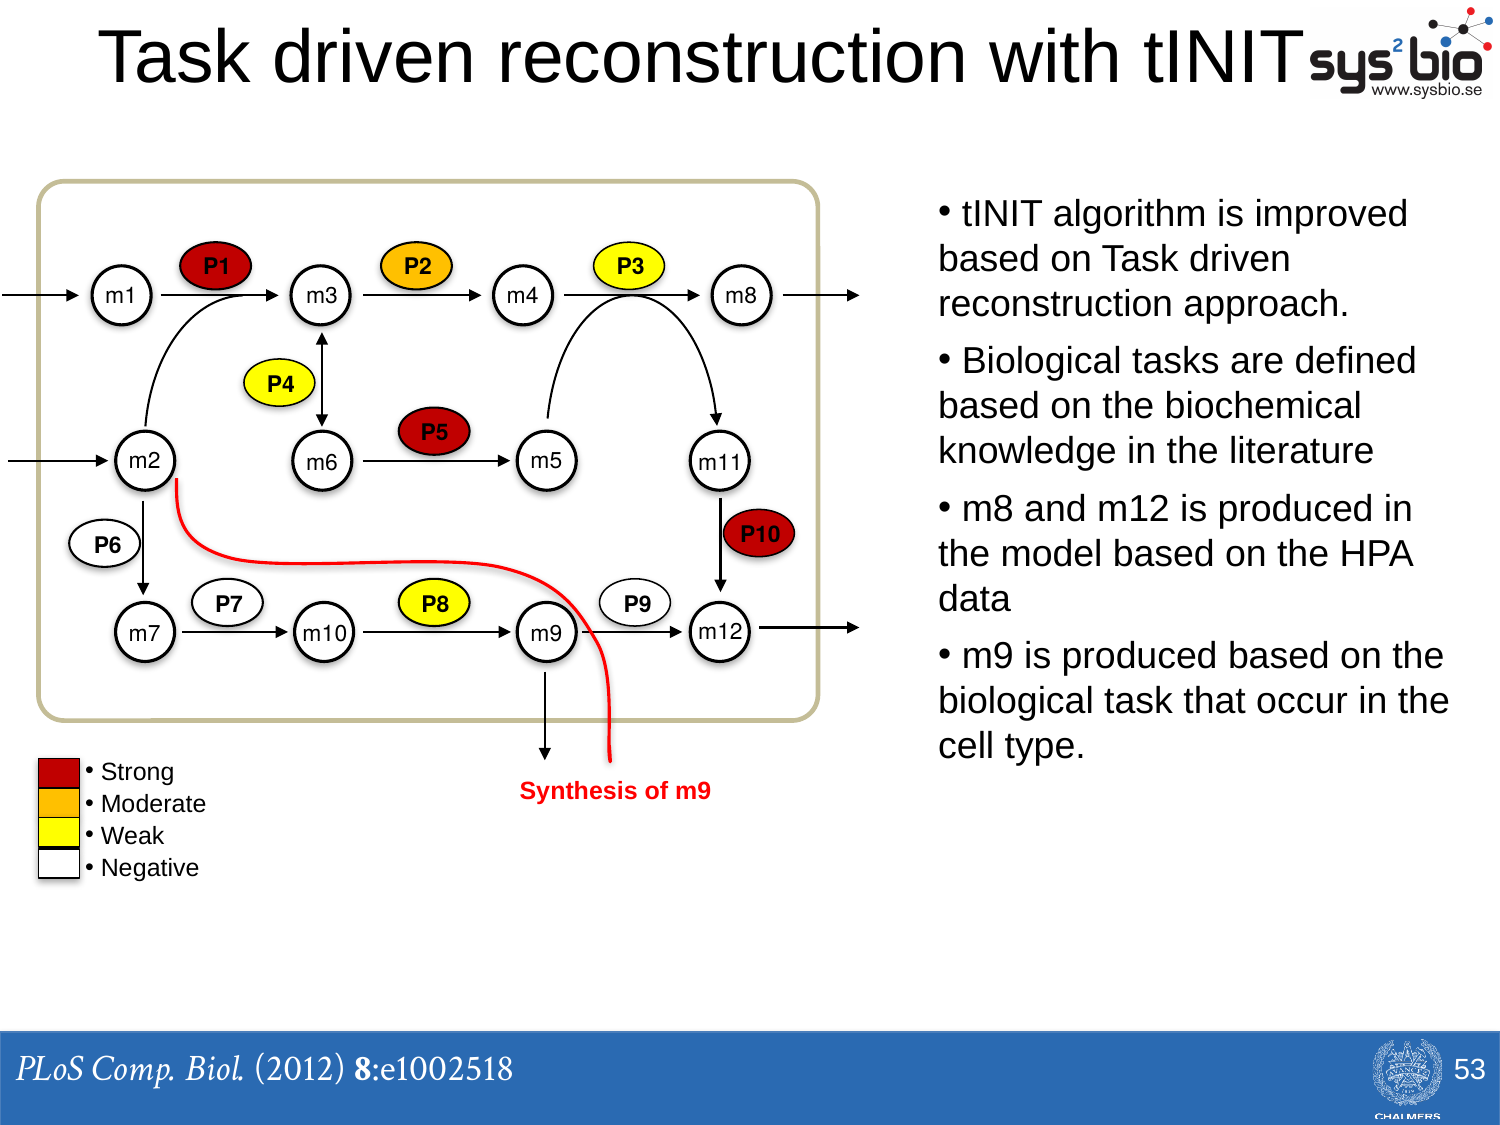

Task driven reconstruction with tINIT

 tINIT algorithm is improved based on Task driven reconstruction approach.
 Biological tasks are defined based on the biochemical knowledge in the literature
 m8 and m12 is produced in the model based on the HPA data
 m9 is produced based on the biological task that occur in the cell type.

P1
P2
P3

m1

m3

m4

m8

P4

P5

m2

m6

m5

m11

P10

P6

P7
P8
P9

m7

m10

m9

m12
 Strong
 Moderate
 Weak
 Negative

Synthesis of m9
PLoS Comp. Biol. (2012) 8:e1002518
53